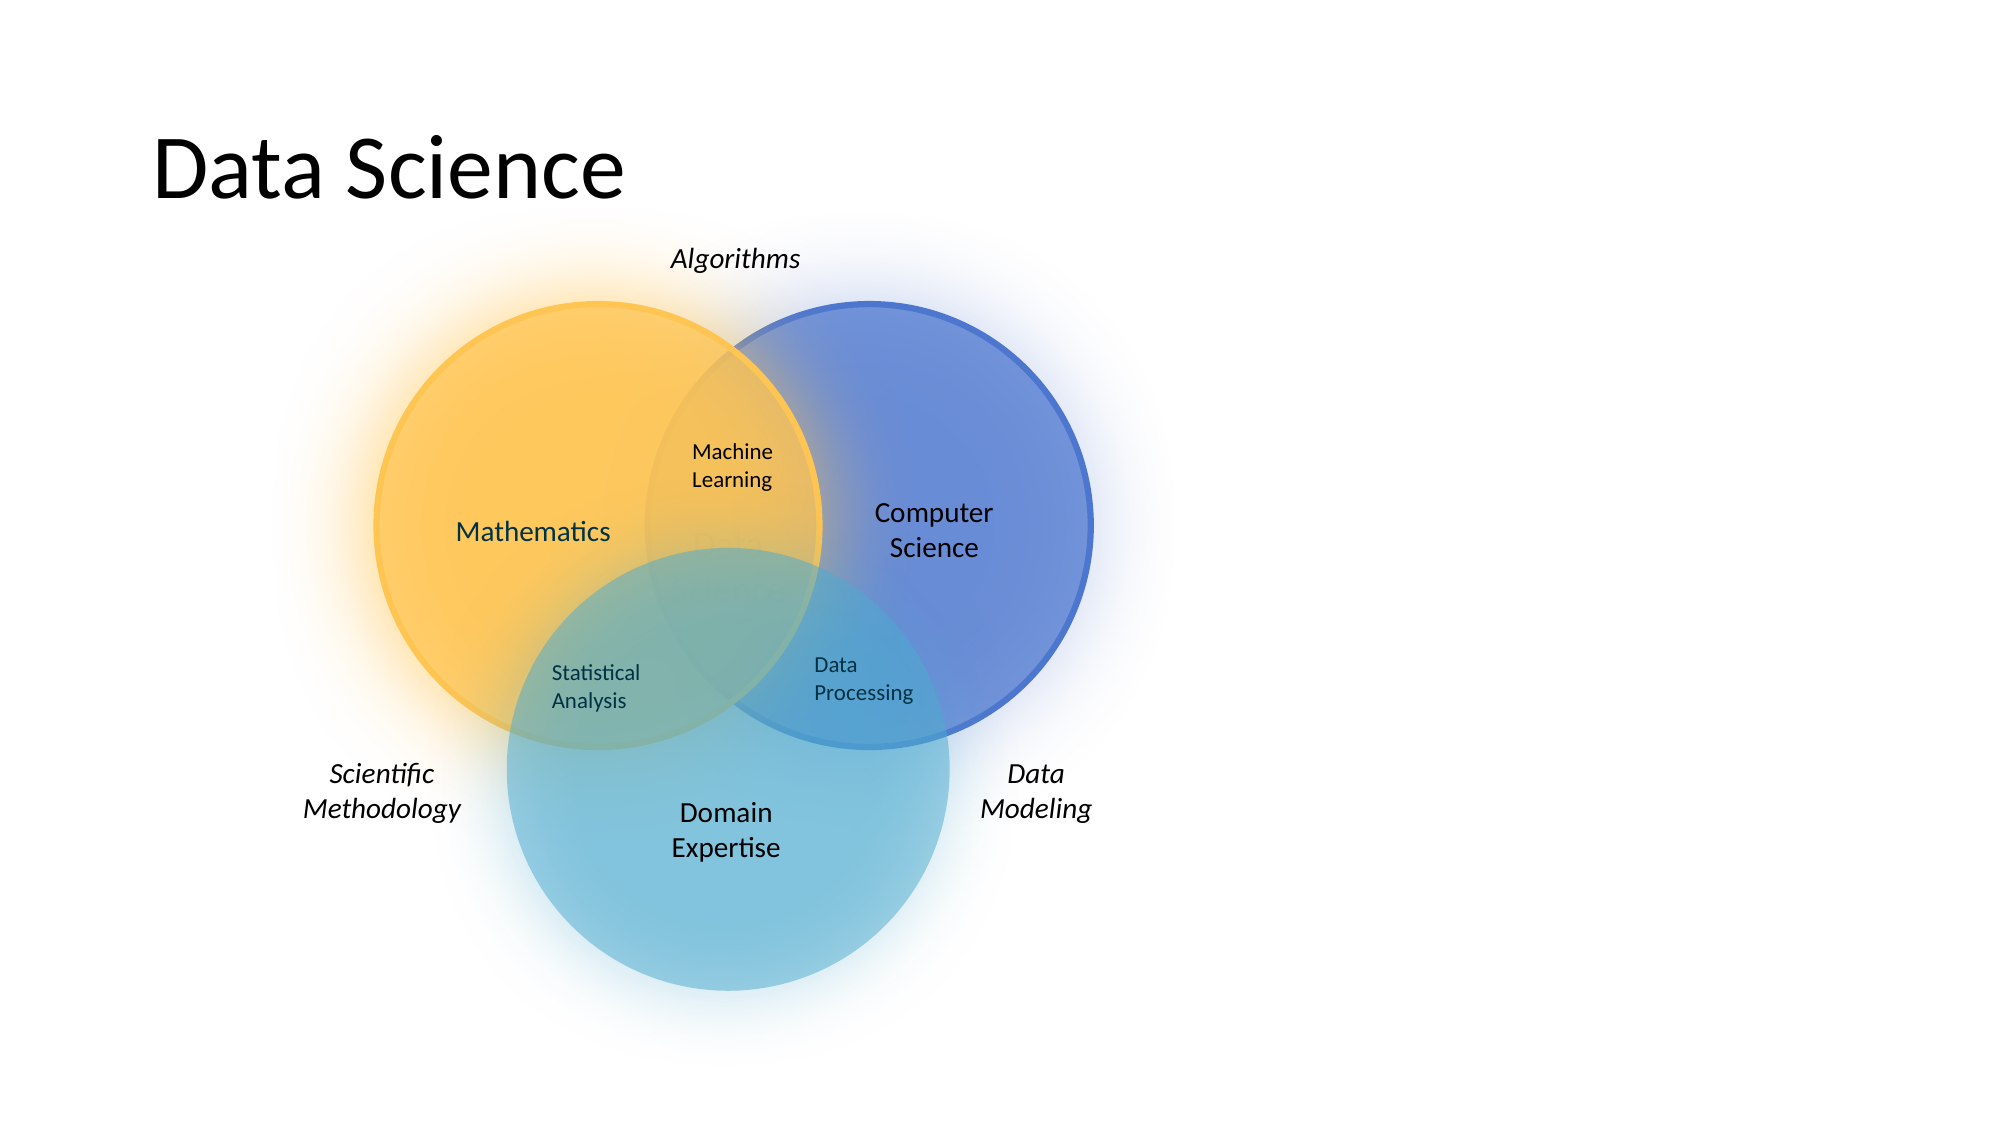

# Data Science
Algorithms

Data Science

Machine Learning
Computer Science
Mathematics
Data Processing
Statistical Analysis
Scientific Methodology
Data Modeling
Domain Expertise